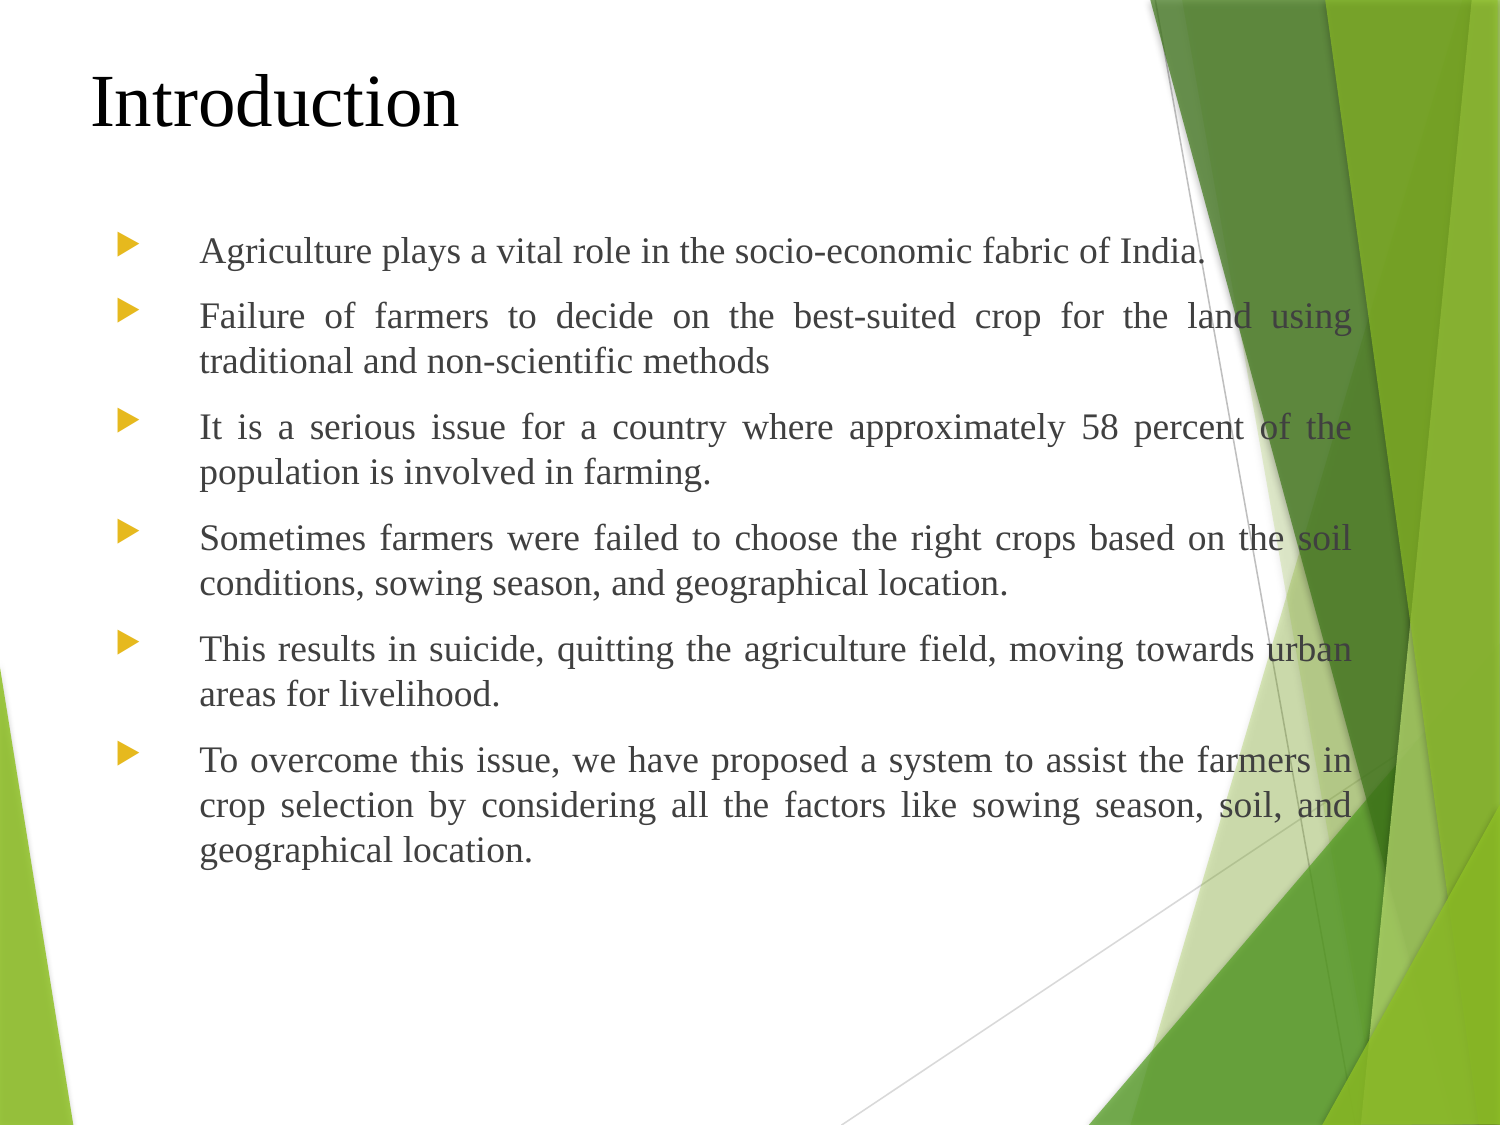

# Introduction

Agriculture plays a vital role in the socio-economic fabric of India.
Failure of farmers to decide on the best-suited crop for the land using traditional and non-scientific methods
It is a serious issue for a country where approximately 58 percent of the population is involved in farming.
Sometimes farmers were failed to choose the right crops based on the soil conditions, sowing season, and geographical location.
This results in suicide, quitting the agriculture field, moving towards urban areas for livelihood.
To overcome this issue, we have proposed a system to assist the farmers in crop selection by considering all the factors like sowing season, soil, and geographical location.